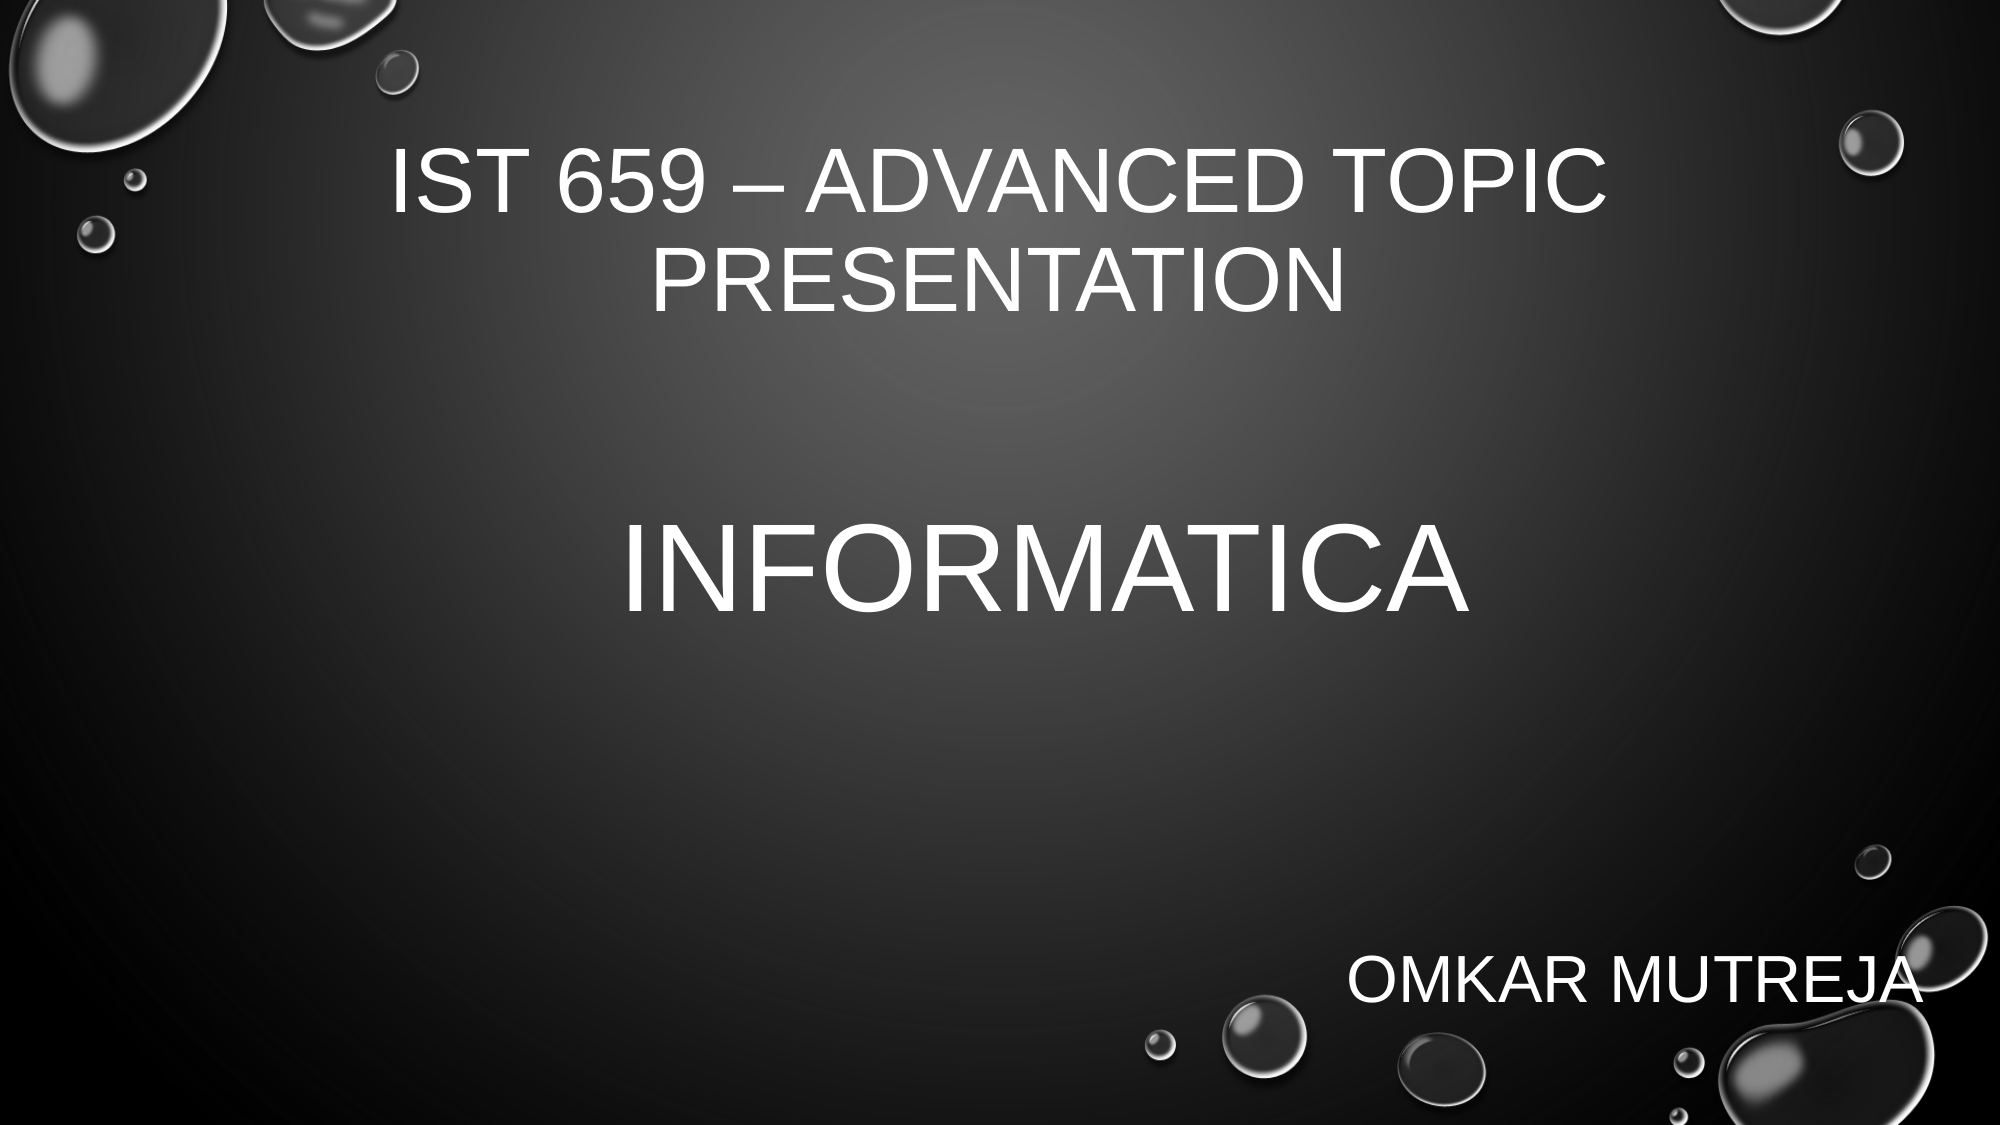

# IST 659 – Advanced Topic Presentation
Informatica

Omkar Mutreja